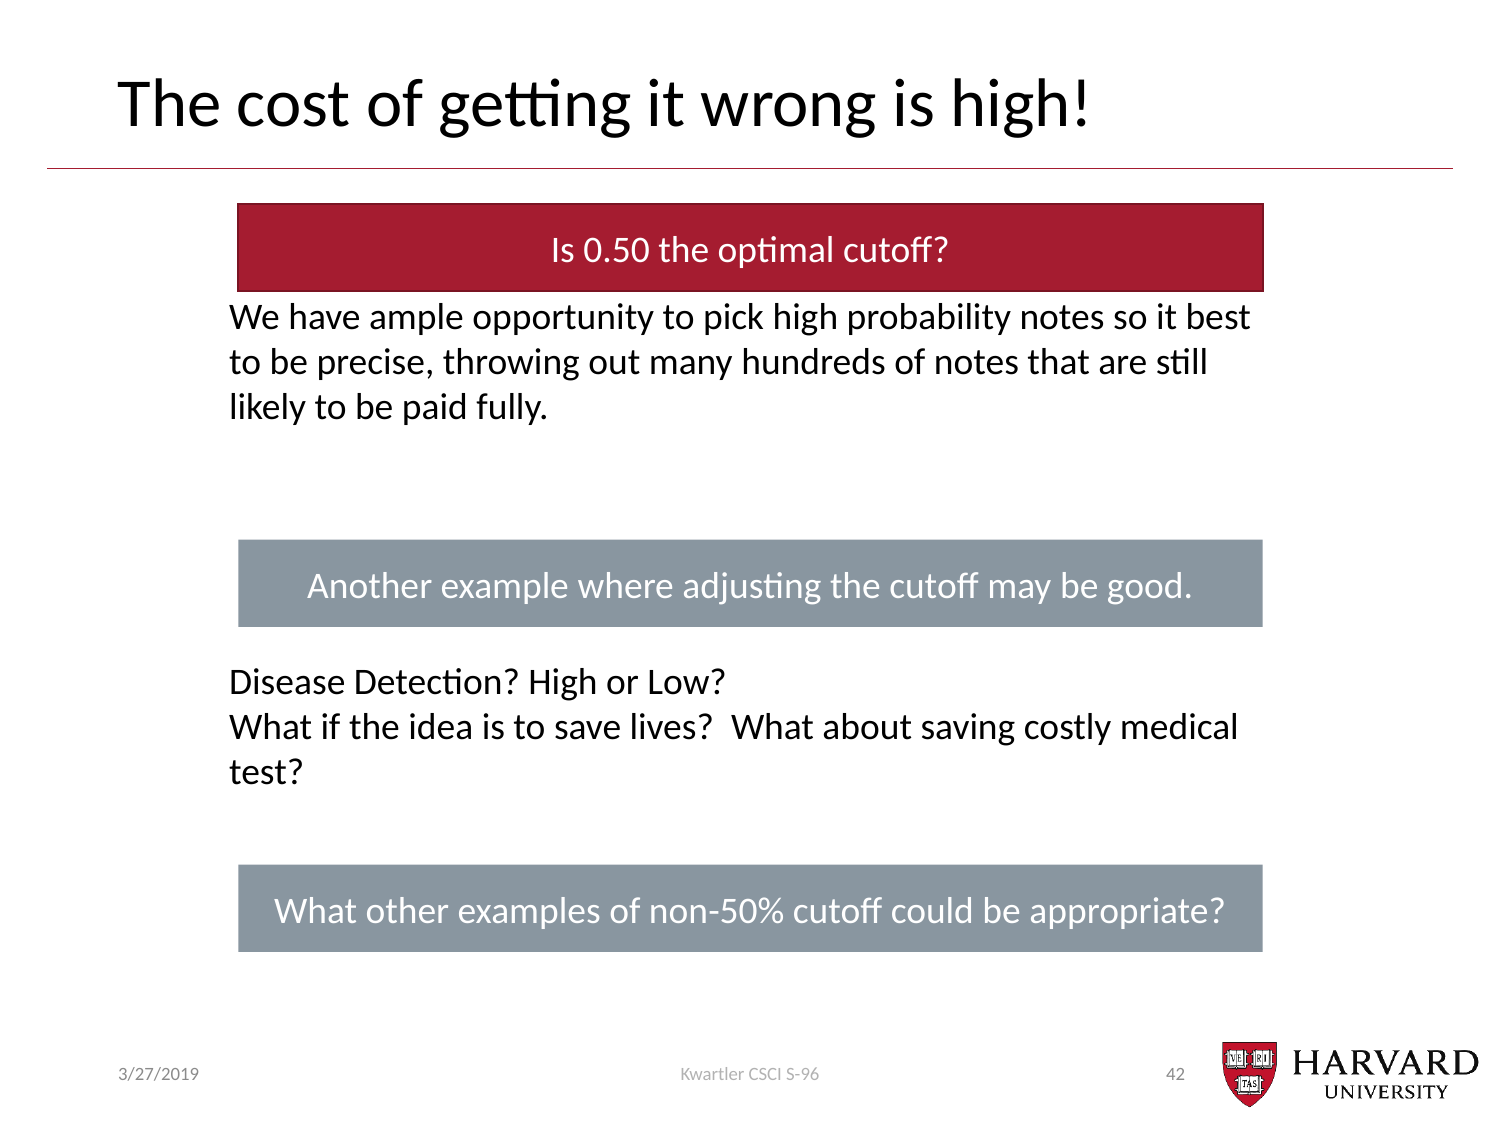

# The cost of getting it wrong is high!
Is 0.50 the optimal cutoff?
We have ample opportunity to pick high probability notes so it best to be precise, throwing out many hundreds of notes that are still likely to be paid fully.
Another example where adjusting the cutoff may be good.
Disease Detection? High or Low?
What if the idea is to save lives?  What about saving costly medical test?
What other examples of non-50% cutoff could be appropriate?
3/27/2019
Kwartler CSCI S-96
42